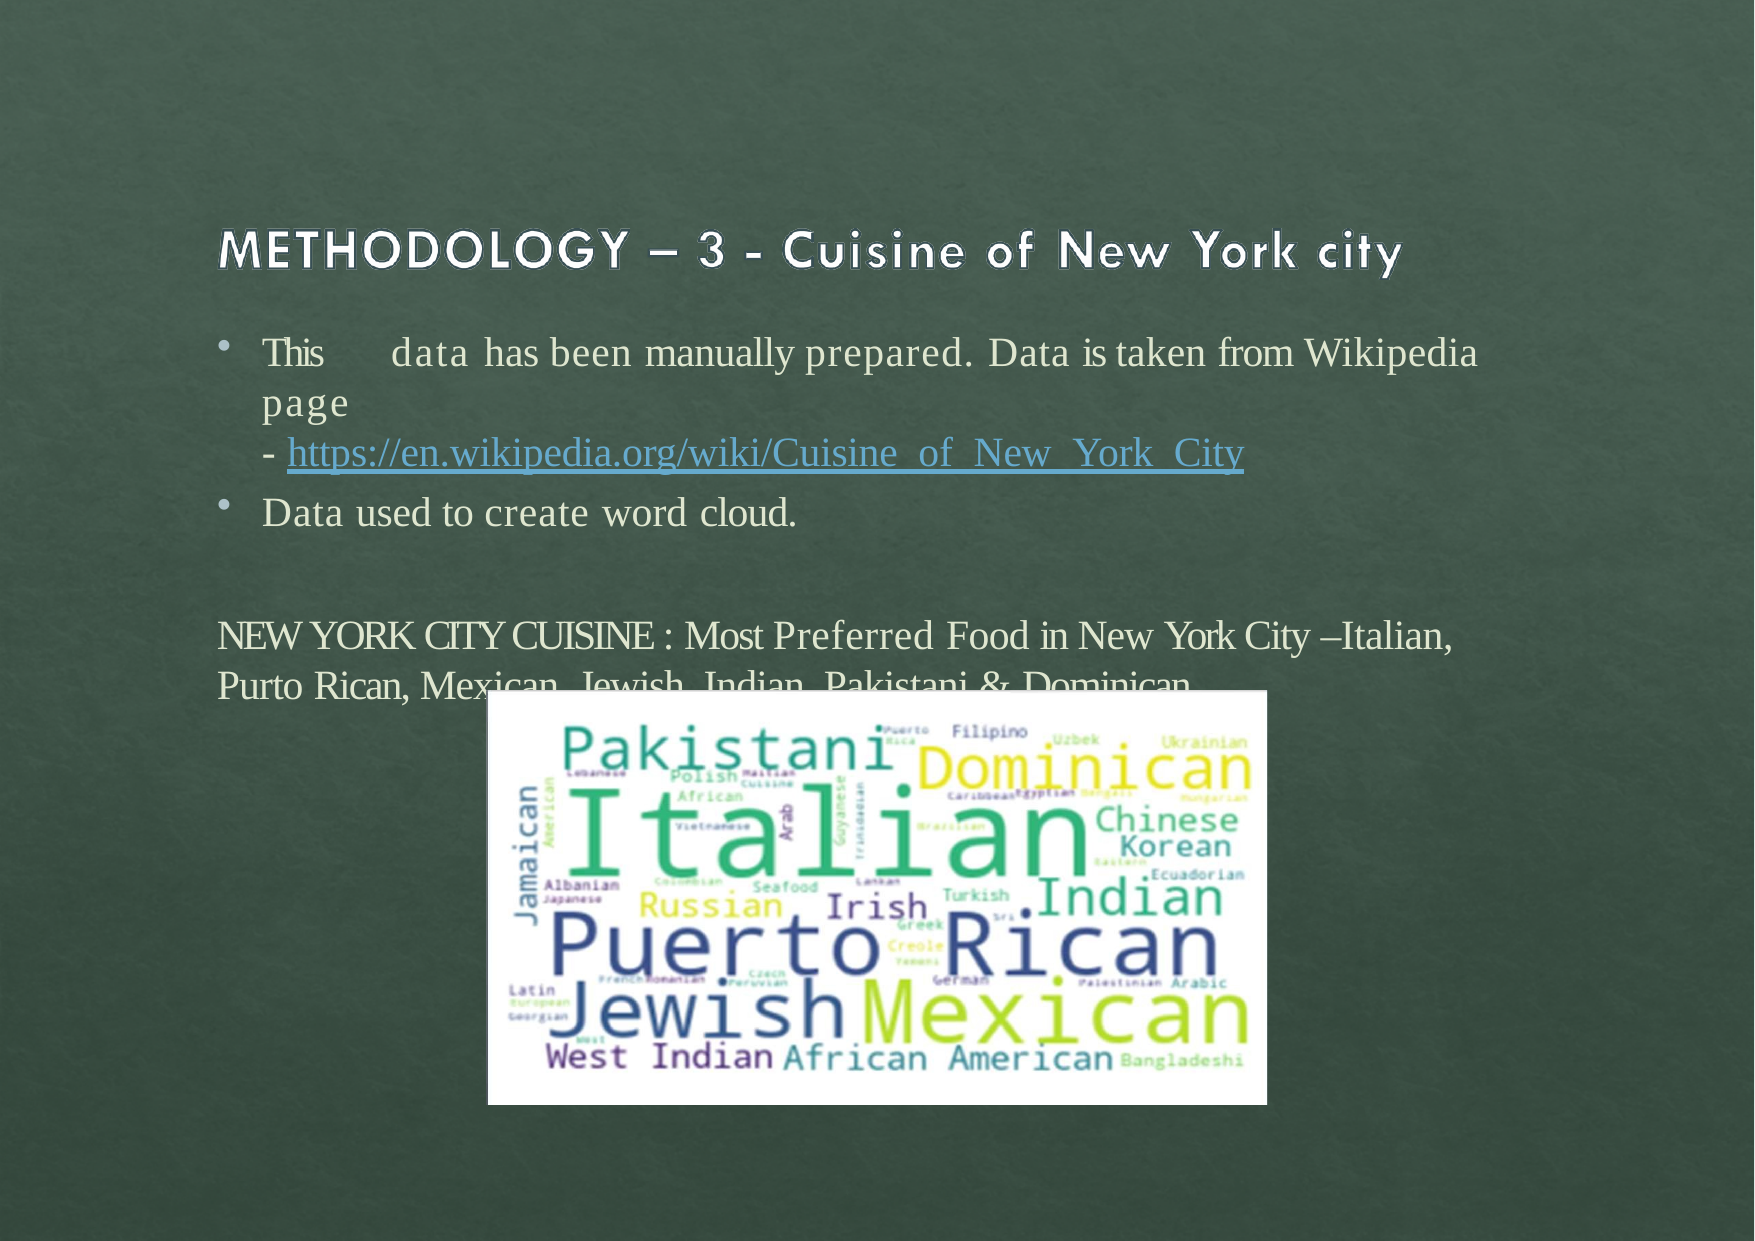

This	data has been manually prepared. Data is taken from Wikipedia page
- https://en.wikipedia.org/wiki/Cuisine_of_New_York_City
Data used to create word cloud.

NEW YORK CITY CUISINE : Most Preferred Food in New York City –Italian,  Purto Rican, Mexican, Jewish, Indian, Pakistani & Dominican